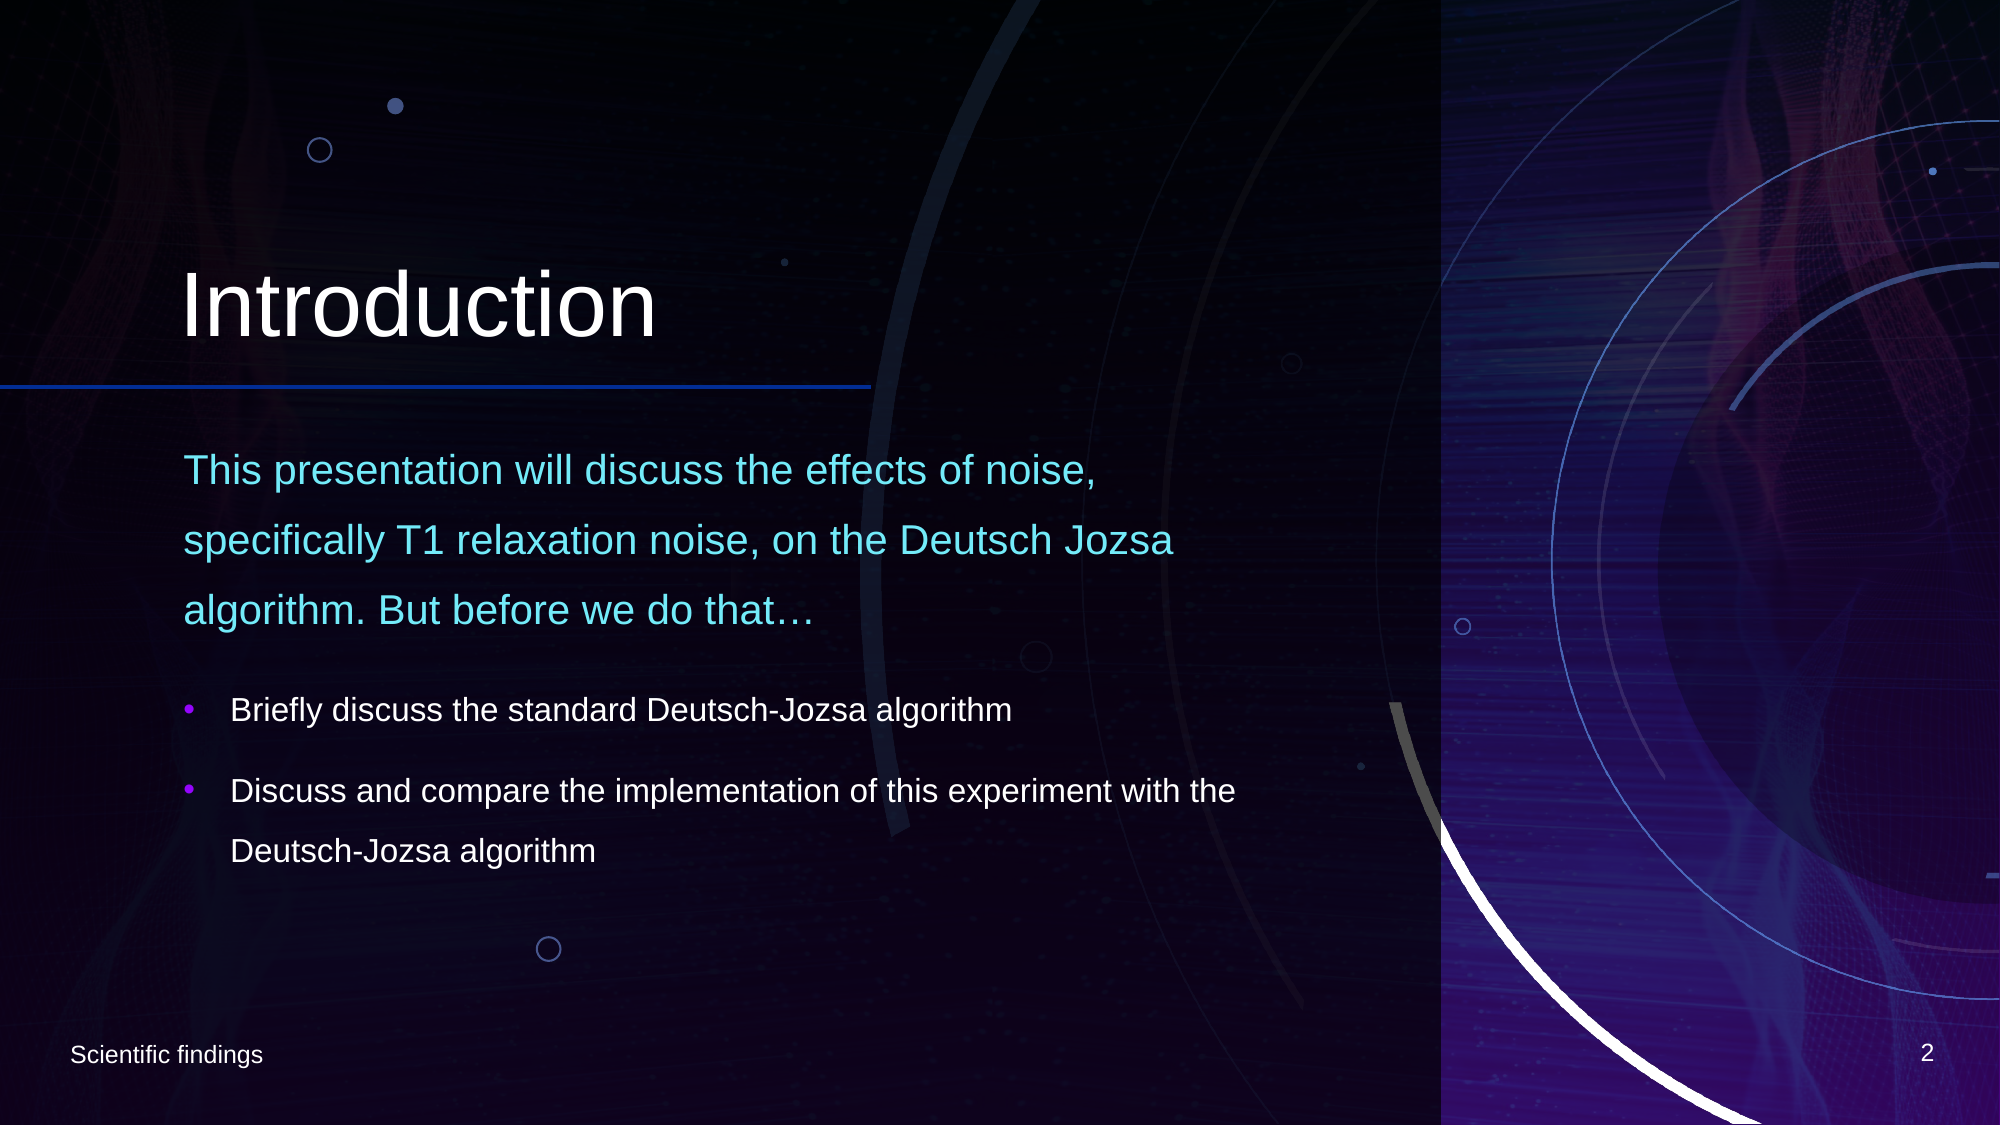

# Introduction
This presentation will discuss the effects of noise, specifically T1 relaxation noise, on the Deutsch Jozsa algorithm. But before we do that…

Briefly discuss the standard Deutsch-Jozsa algorithm
Discuss and compare the implementation of this experiment with the Deutsch-Jozsa algorithm

2
Scientific findings